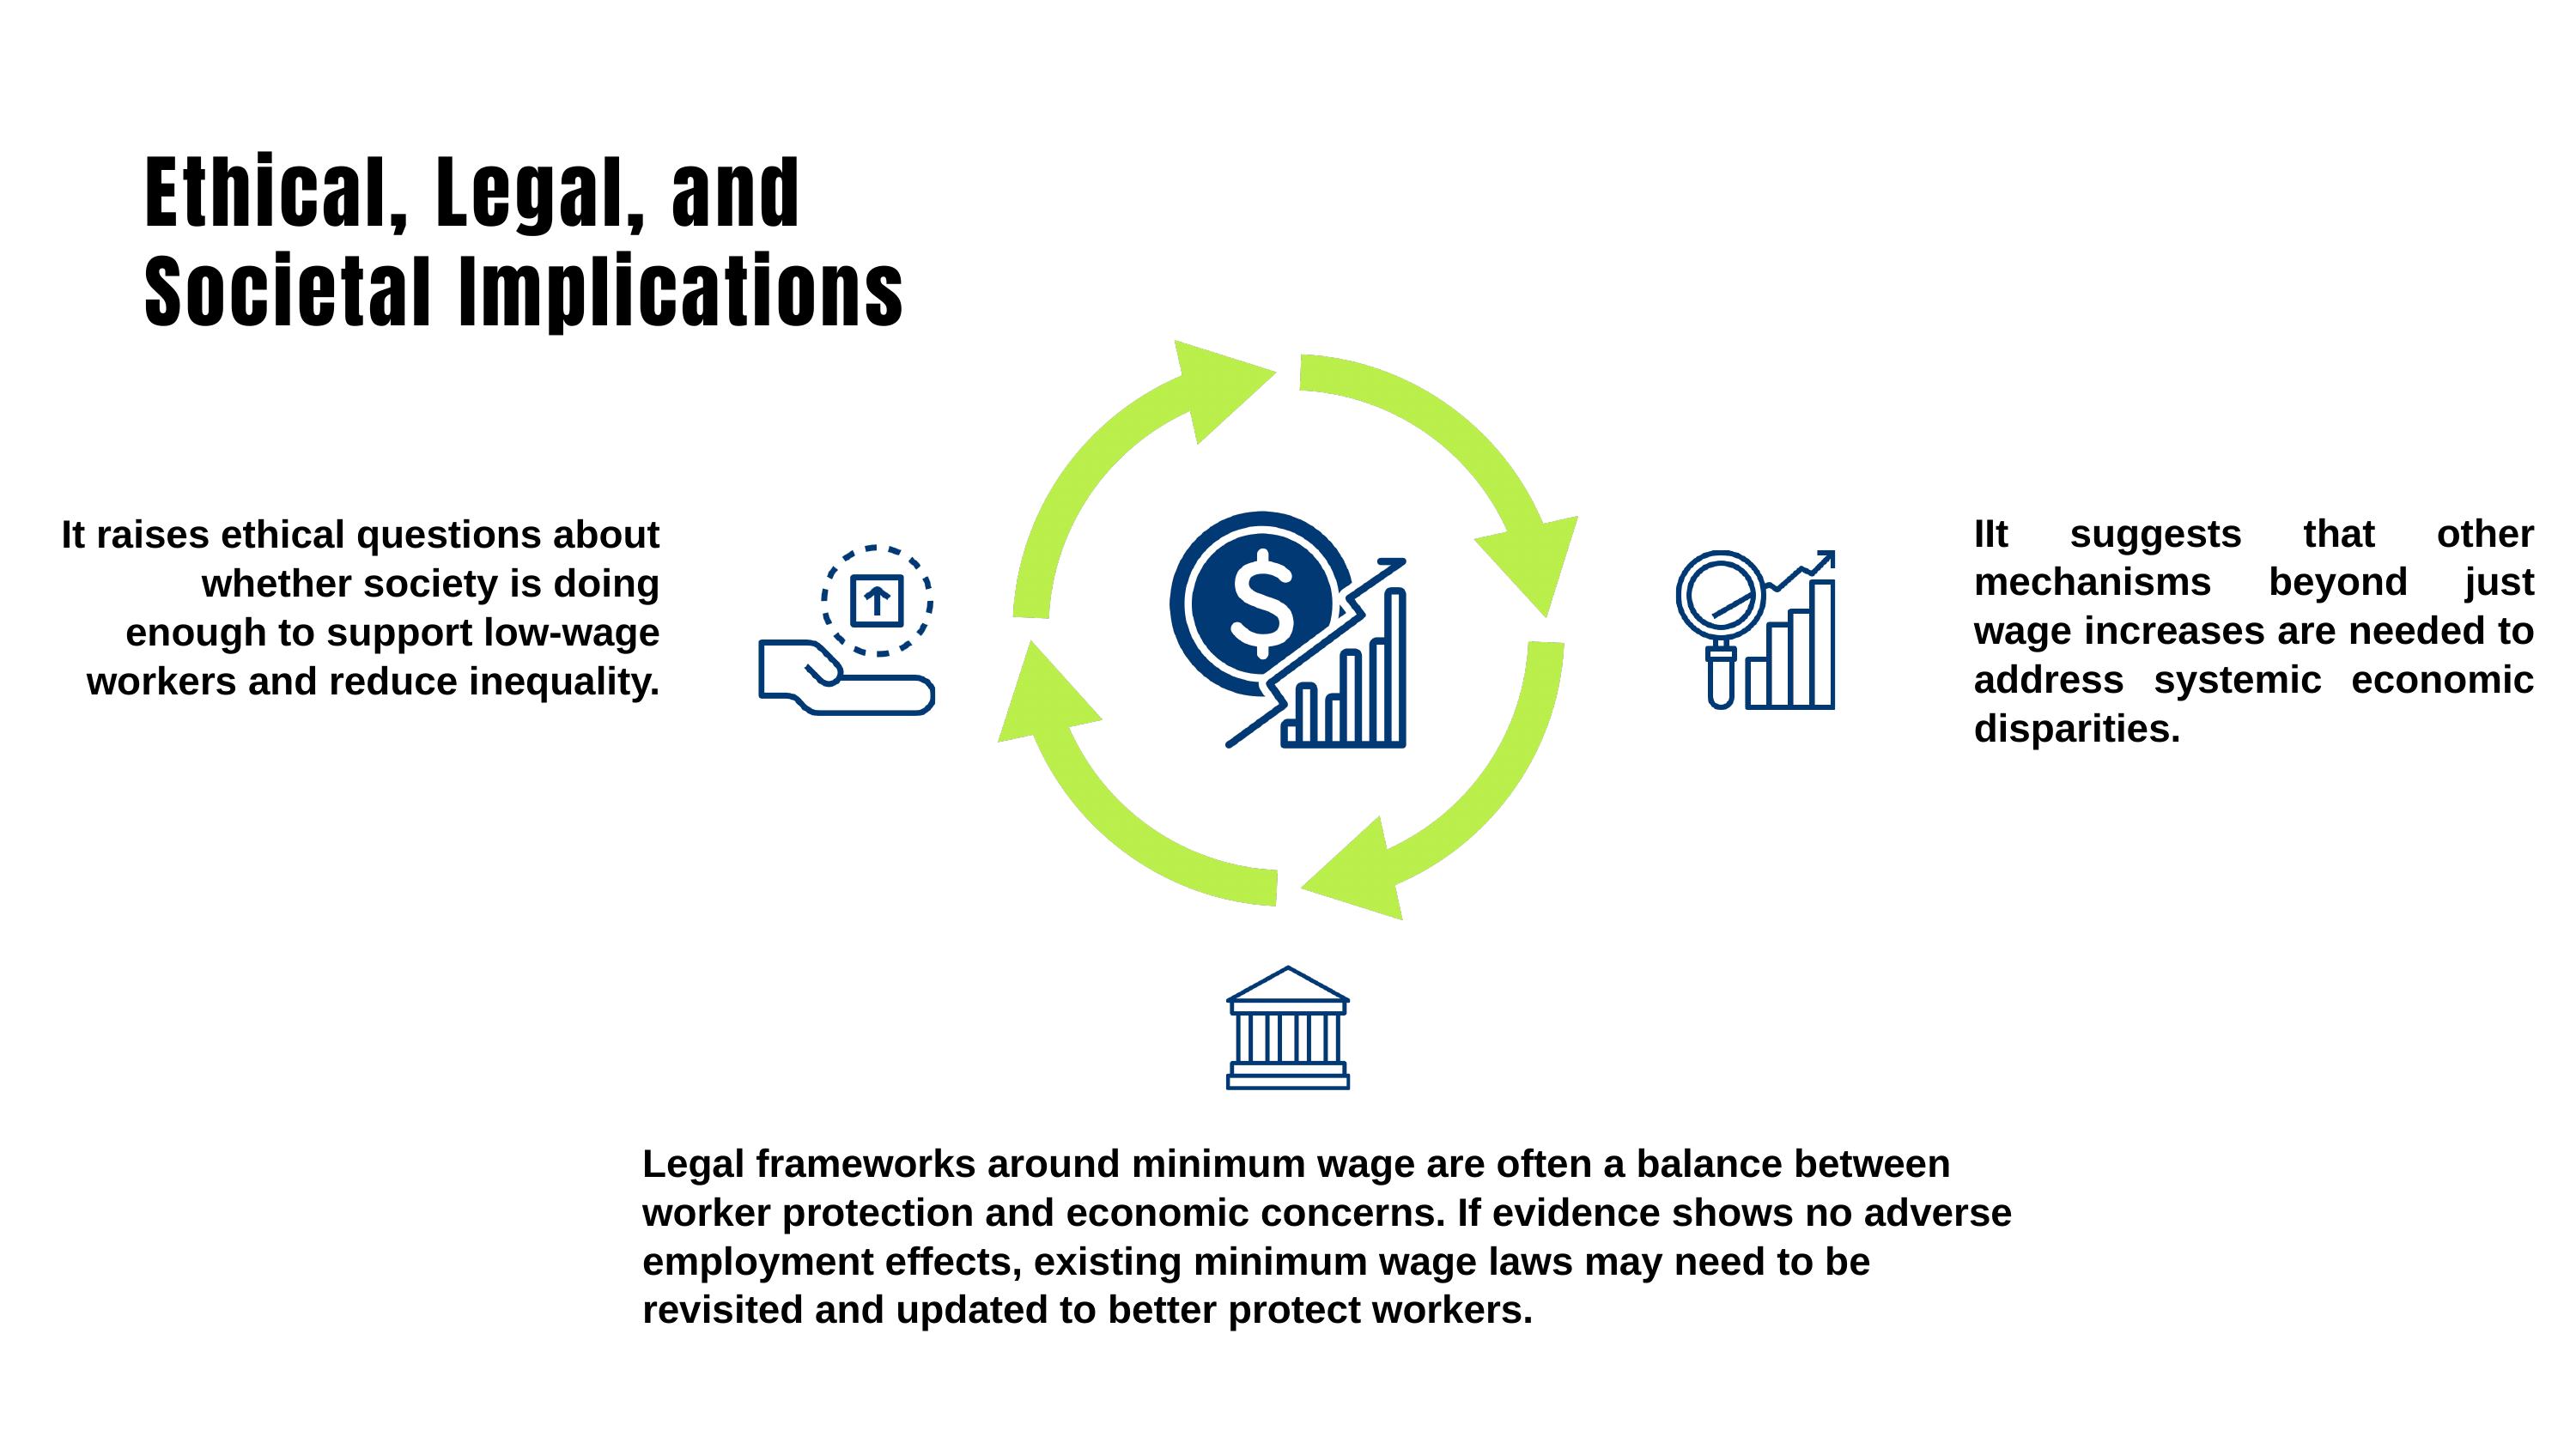

Ethical, Legal, and Societal Implications

IIt suggests that other mechanisms beyond just wage increases are needed to address systemic economic disparities.
It raises ethical questions about whether society is doing enough to support low-wage workers and reduce inequality.

Legal frameworks around minimum wage are often a balance between worker protection and economic concerns. If evidence shows no adverse employment effects, existing minimum wage laws may need to be revisited and updated to better protect workers.